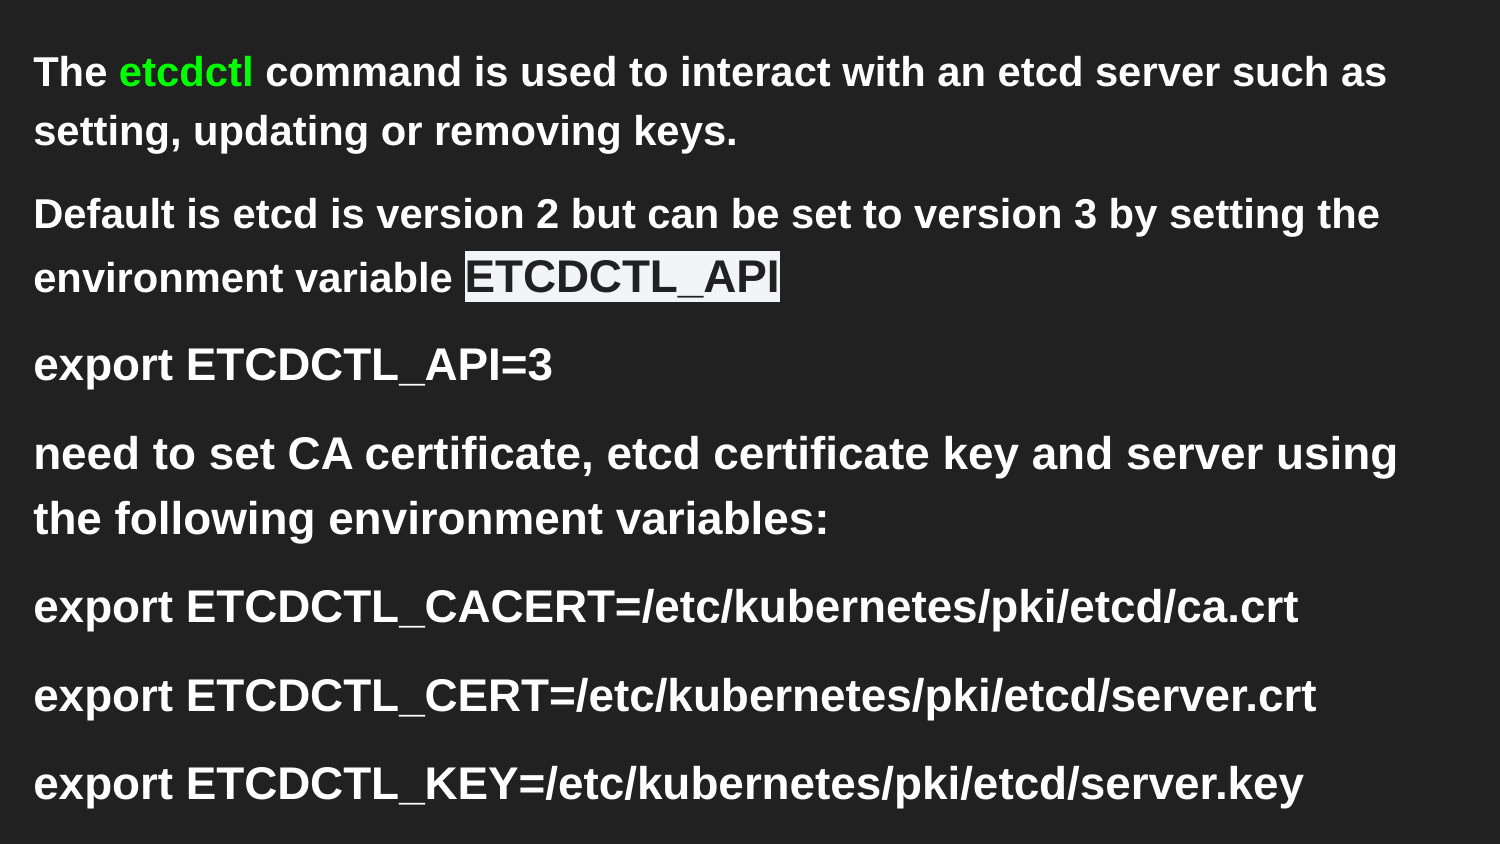

The etcdctl command is used to interact with an etcd server such as setting, updating or removing keys.
Default is etcd is version 2 but can be set to version 3 by setting the environment variable ETCDCTL_API
export ETCDCTL_API=3
need to set CA certificate, etcd certificate key and server using the following environment variables:
export ETCDCTL_CACERT=/etc/kubernetes/pki/etcd/ca.crt
export ETCDCTL_CERT=/etc/kubernetes/pki/etcd/server.crt
export ETCDCTL_KEY=/etc/kubernetes/pki/etcd/server.key